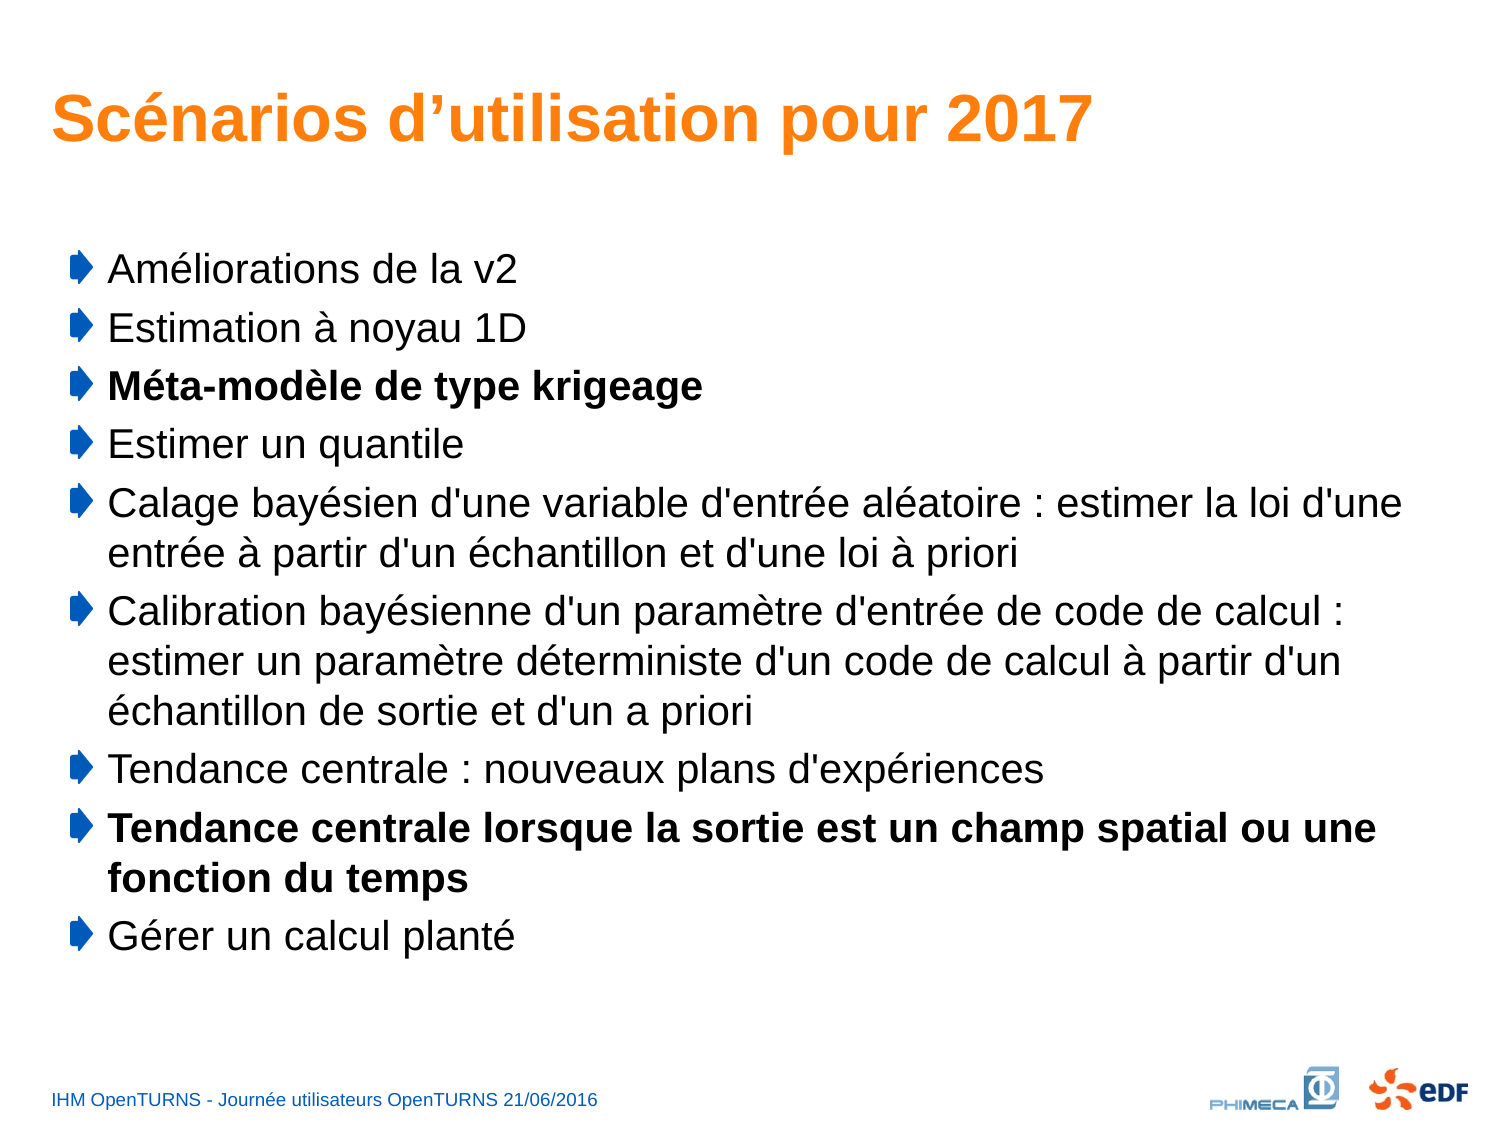

Scénarios d’utilisation pour 2017
Améliorations de la v2
Estimation à noyau 1D
Méta-modèle de type krigeage
Estimer un quantile
Calage bayésien d'une variable d'entrée aléatoire : estimer la loi d'une entrée à partir d'un échantillon et d'une loi à priori
Calibration bayésienne d'un paramètre d'entrée de code de calcul : estimer un paramètre déterministe d'un code de calcul à partir d'un échantillon de sortie et d'un a priori
Tendance centrale : nouveaux plans d'expériences
Tendance centrale lorsque la sortie est un champ spatial ou une fonction du temps
Gérer un calcul planté
IHM OpenTURNS - Journée utilisateurs OpenTURNS 21/06/2016